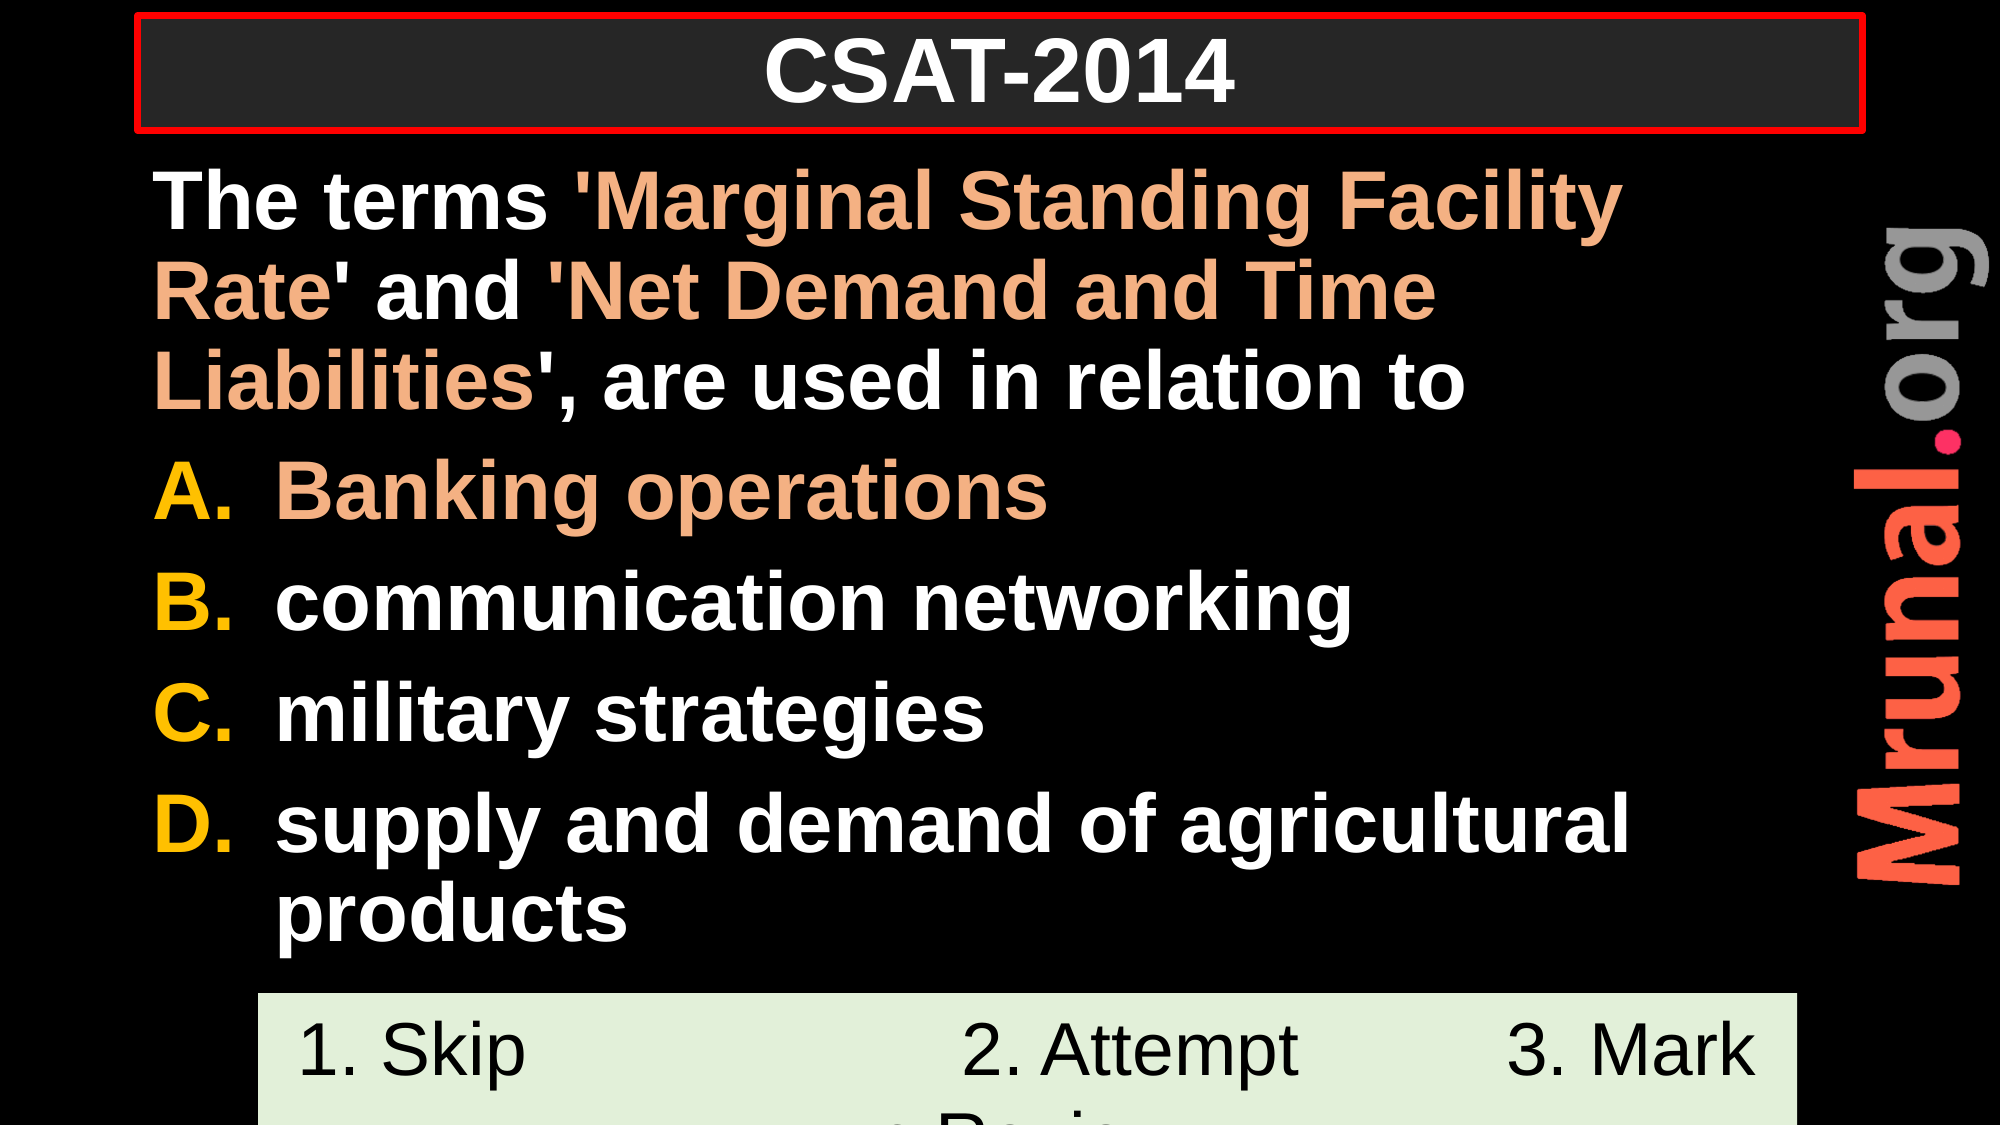

# CSAT-2014
The terms 'Marginal Standing Facility Rate' and 'Net Demand and Time Liabilities', are used in relation to
Banking operations
communication networking
military strategies
supply and demand of agricultural products